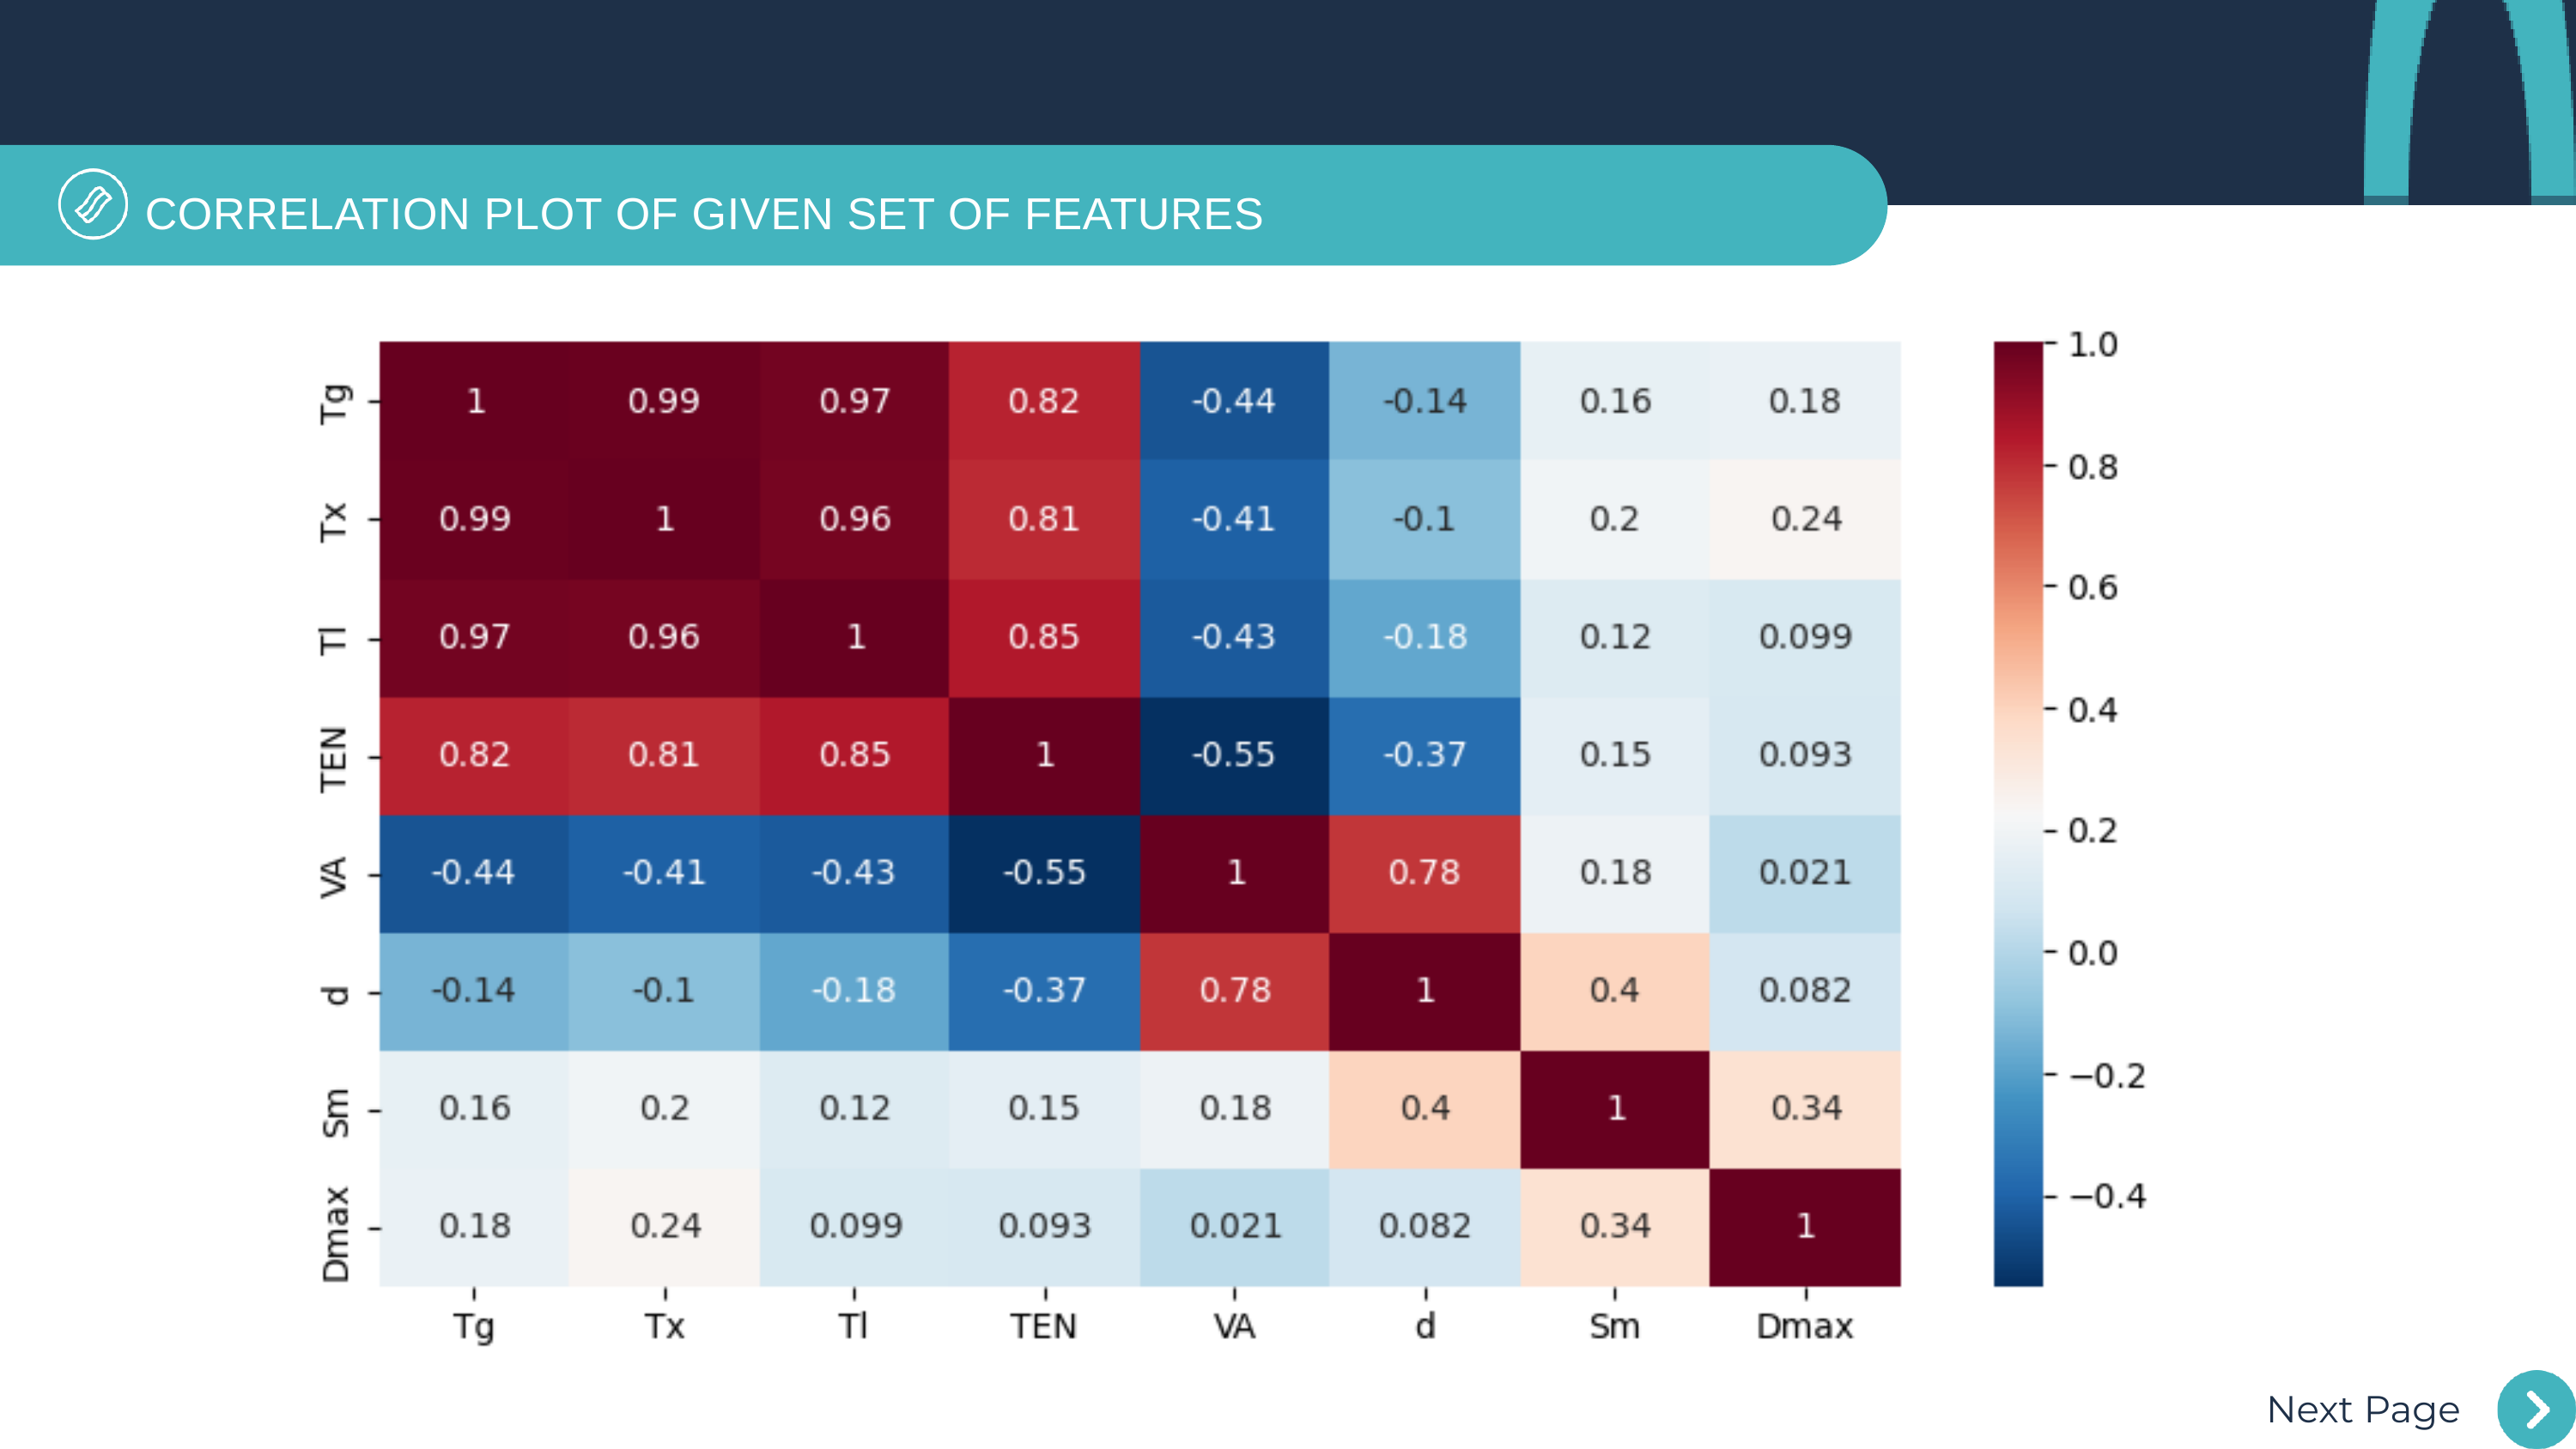

CORRELATION PLOT OF GIVEN SET OF FEATURES

Next Page